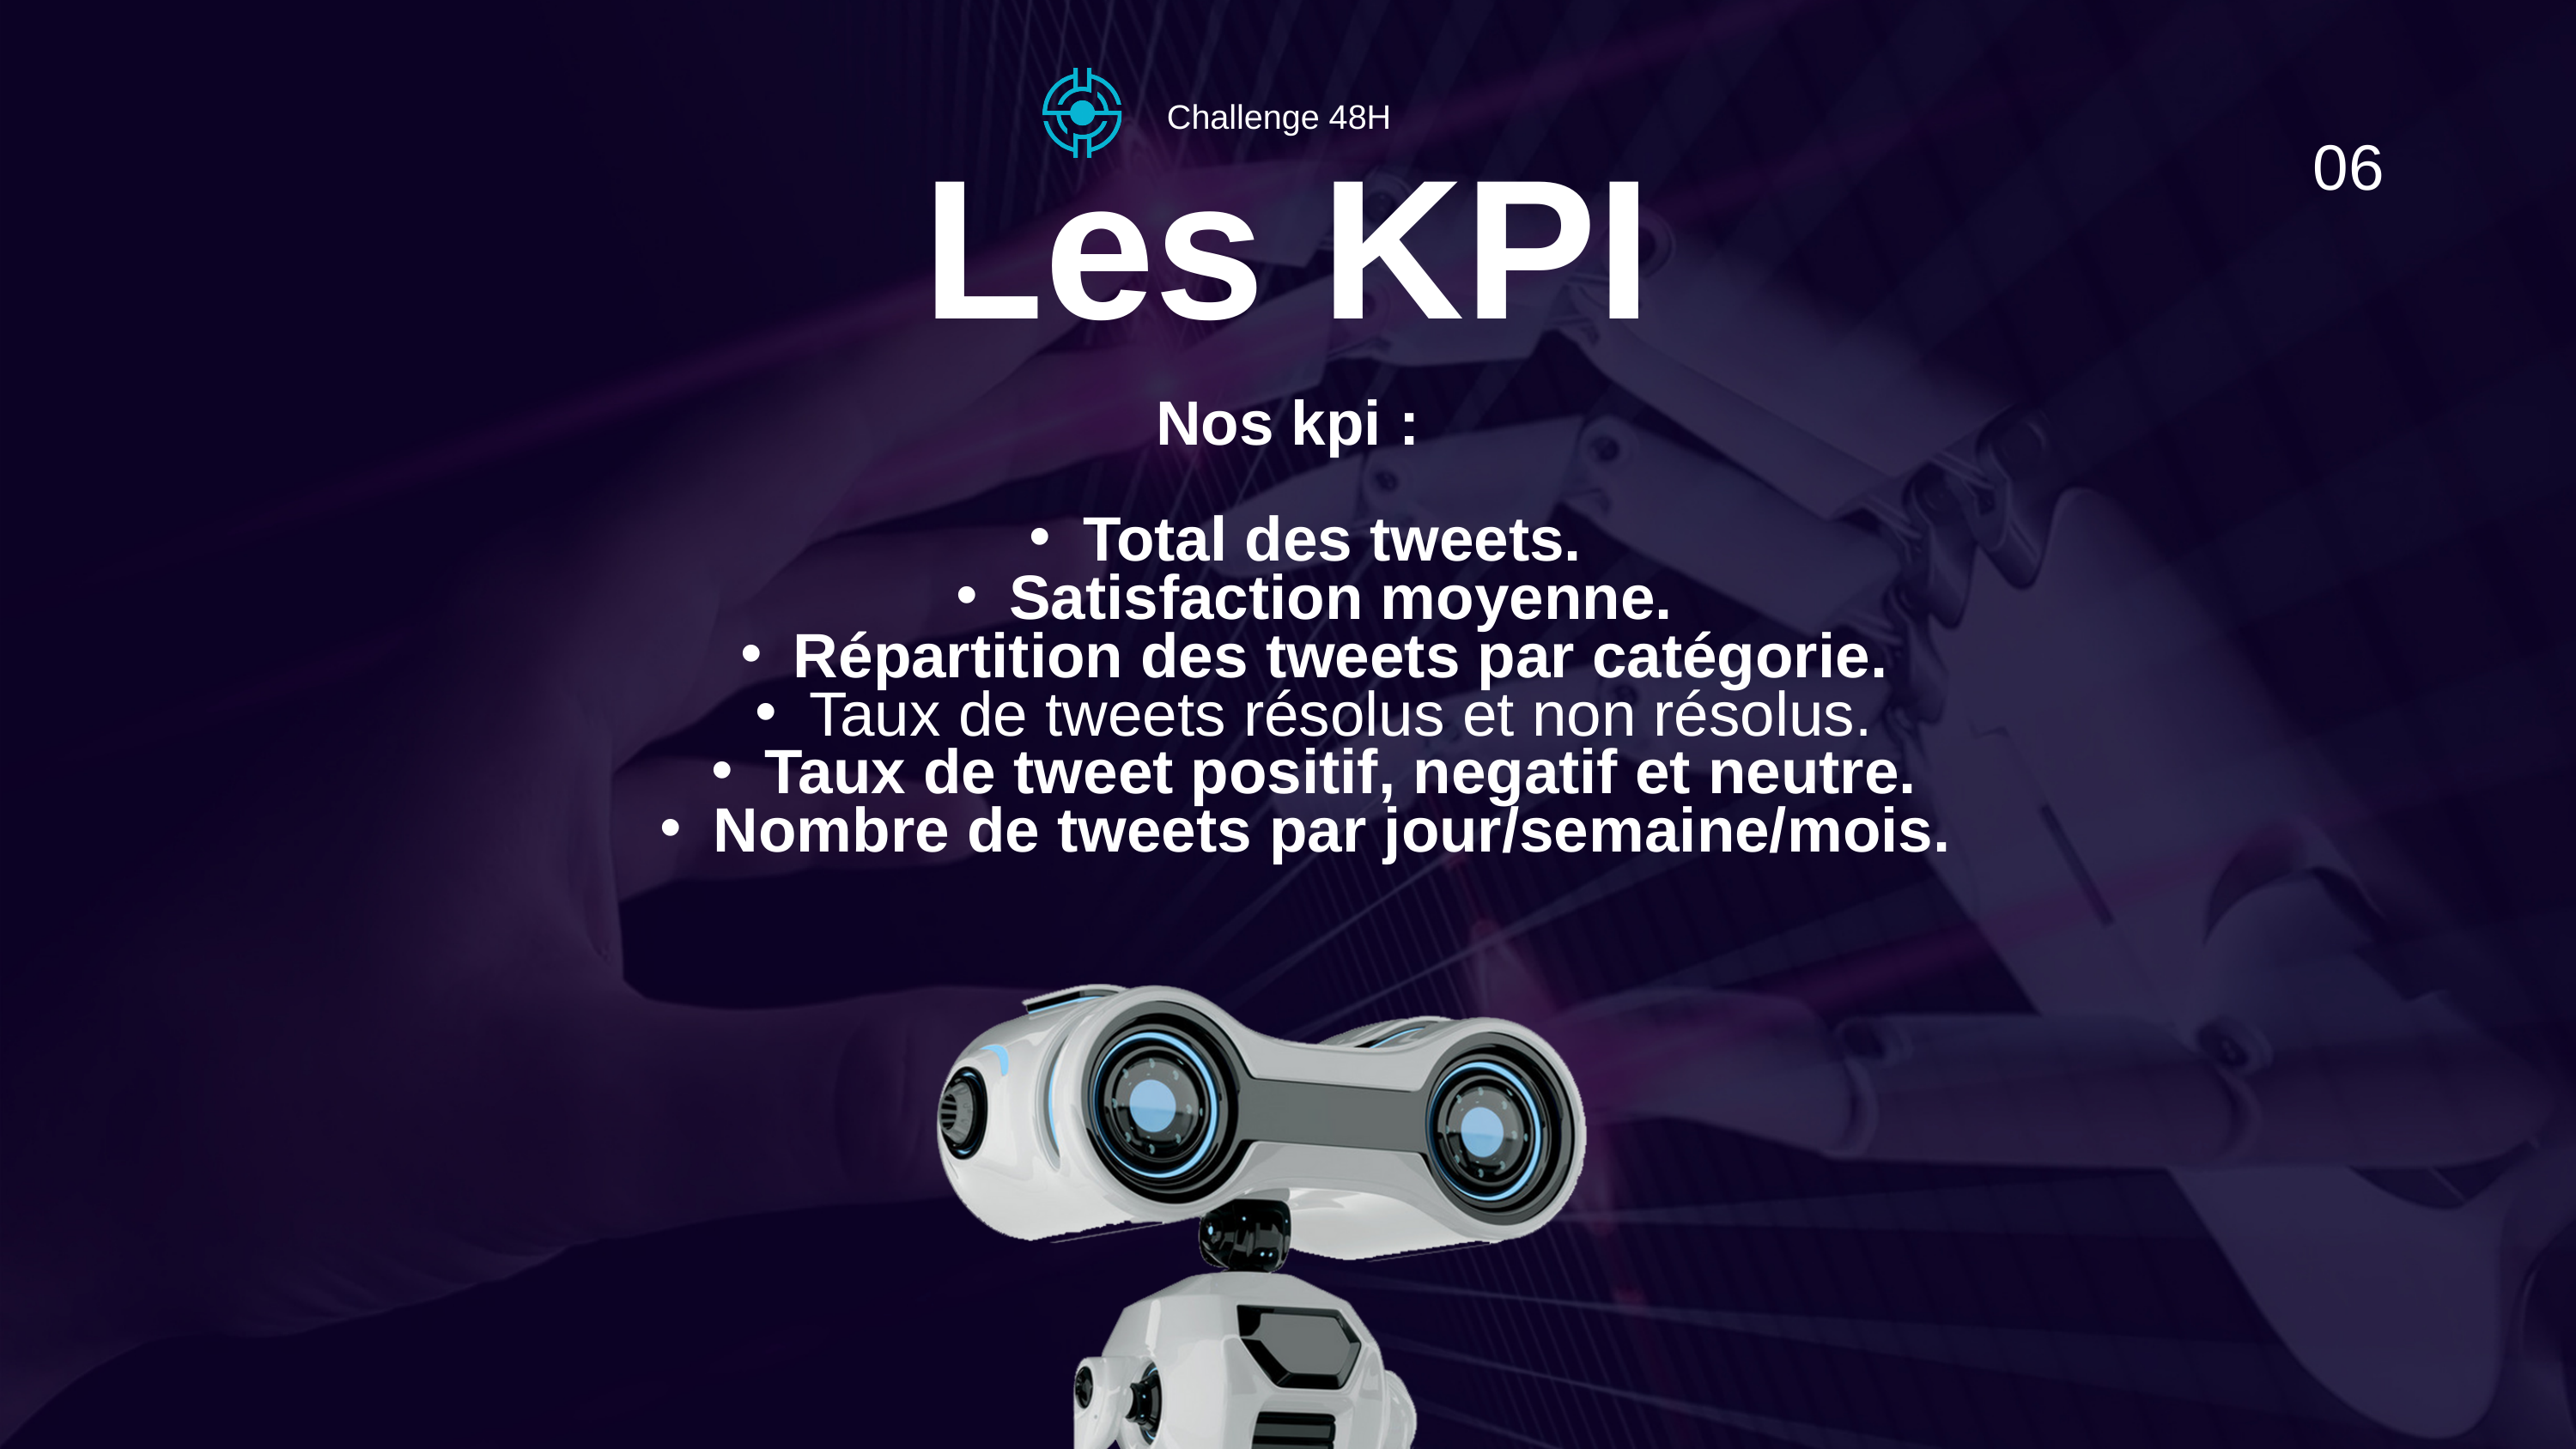

Challenge 48H
06
Les KPI
Nos kpi :

Total des tweets.
Satisfaction moyenne.
Répartition des tweets par catégorie.
Taux de tweets résolus et non résolus.
Taux de tweet positif, negatif et neutre.
Nombre de tweets par jour/semaine/mois.